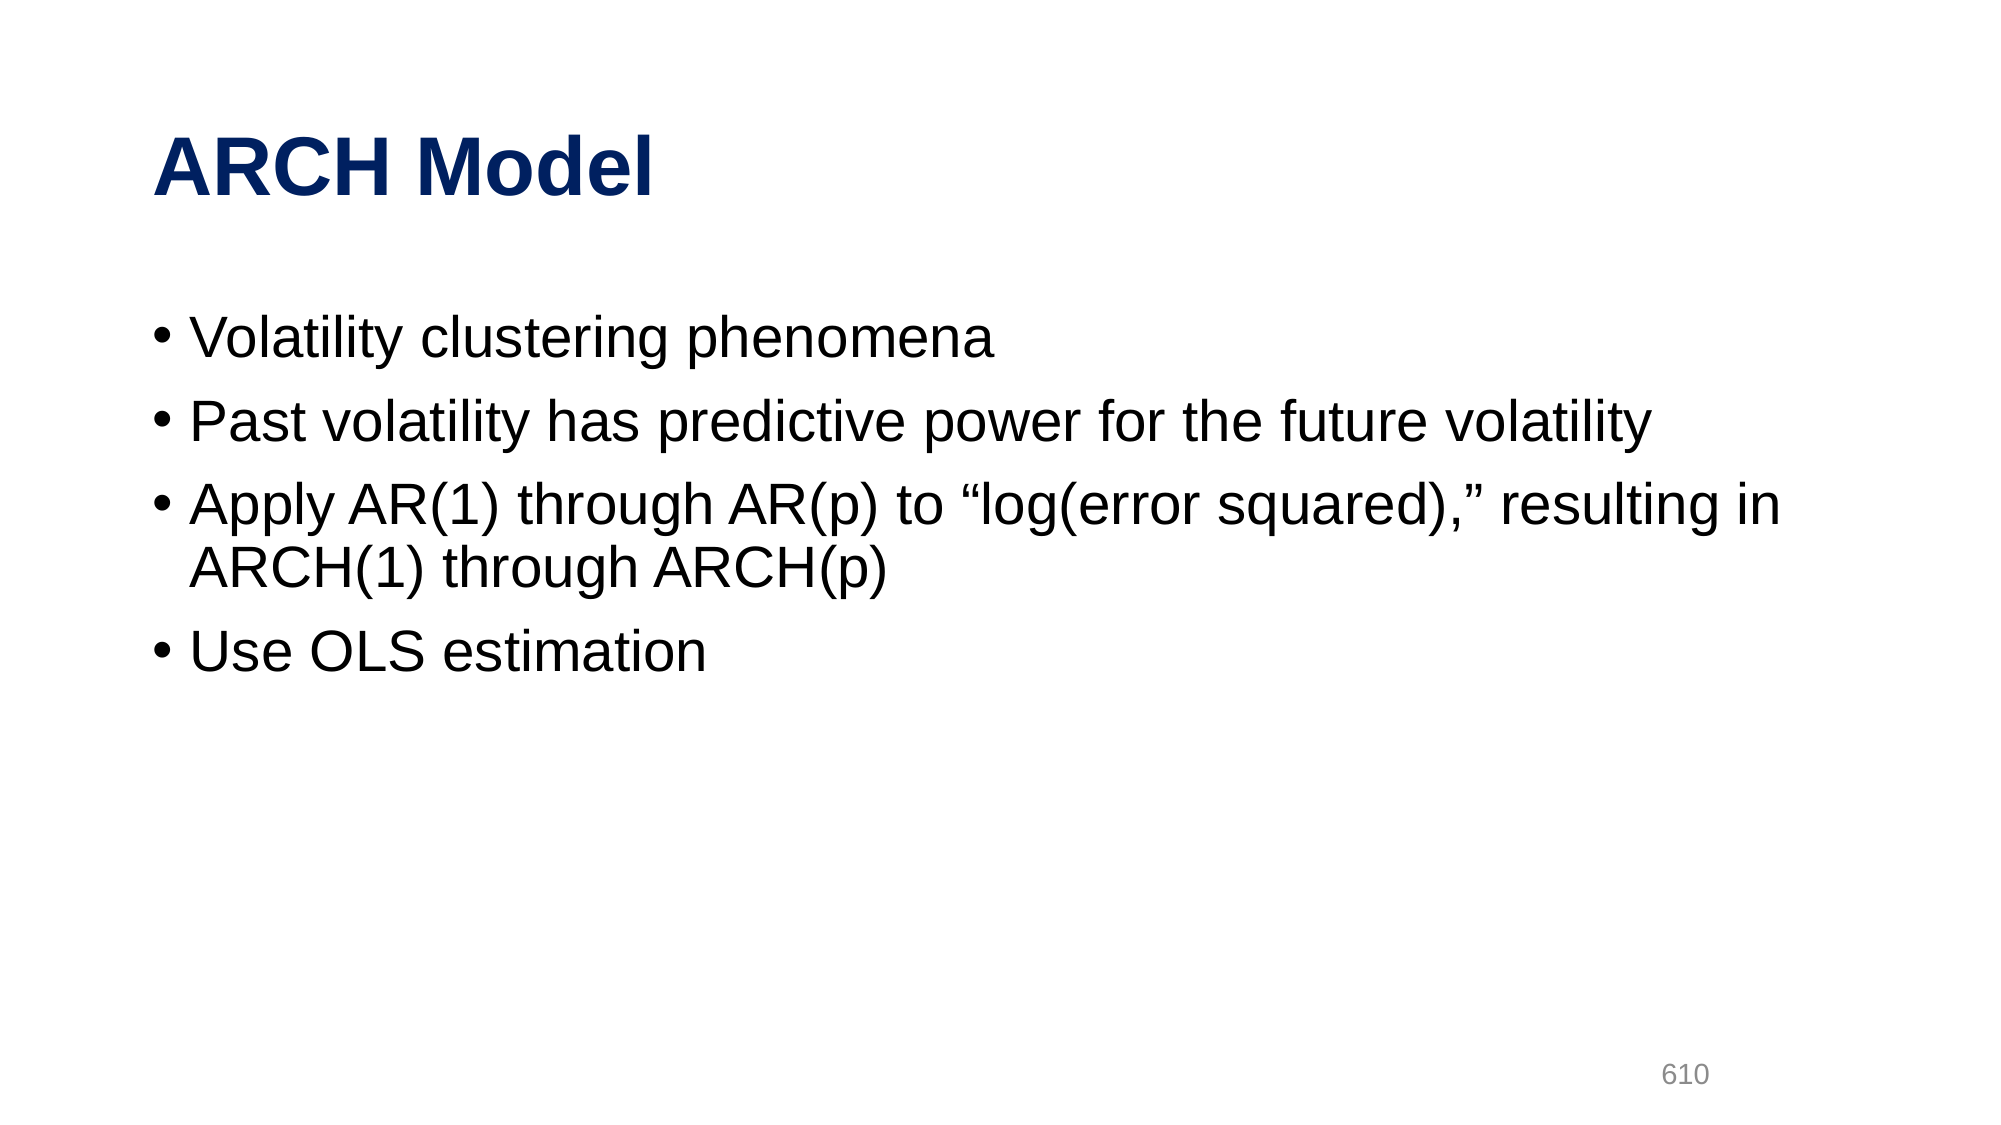

# ARCH Model
Volatility clustering phenomena
Past volatility has predictive power for the future volatility
Apply AR(1) through AR(p) to “log(error squared),” resulting in ARCH(1) through ARCH(p)
Use OLS estimation
610